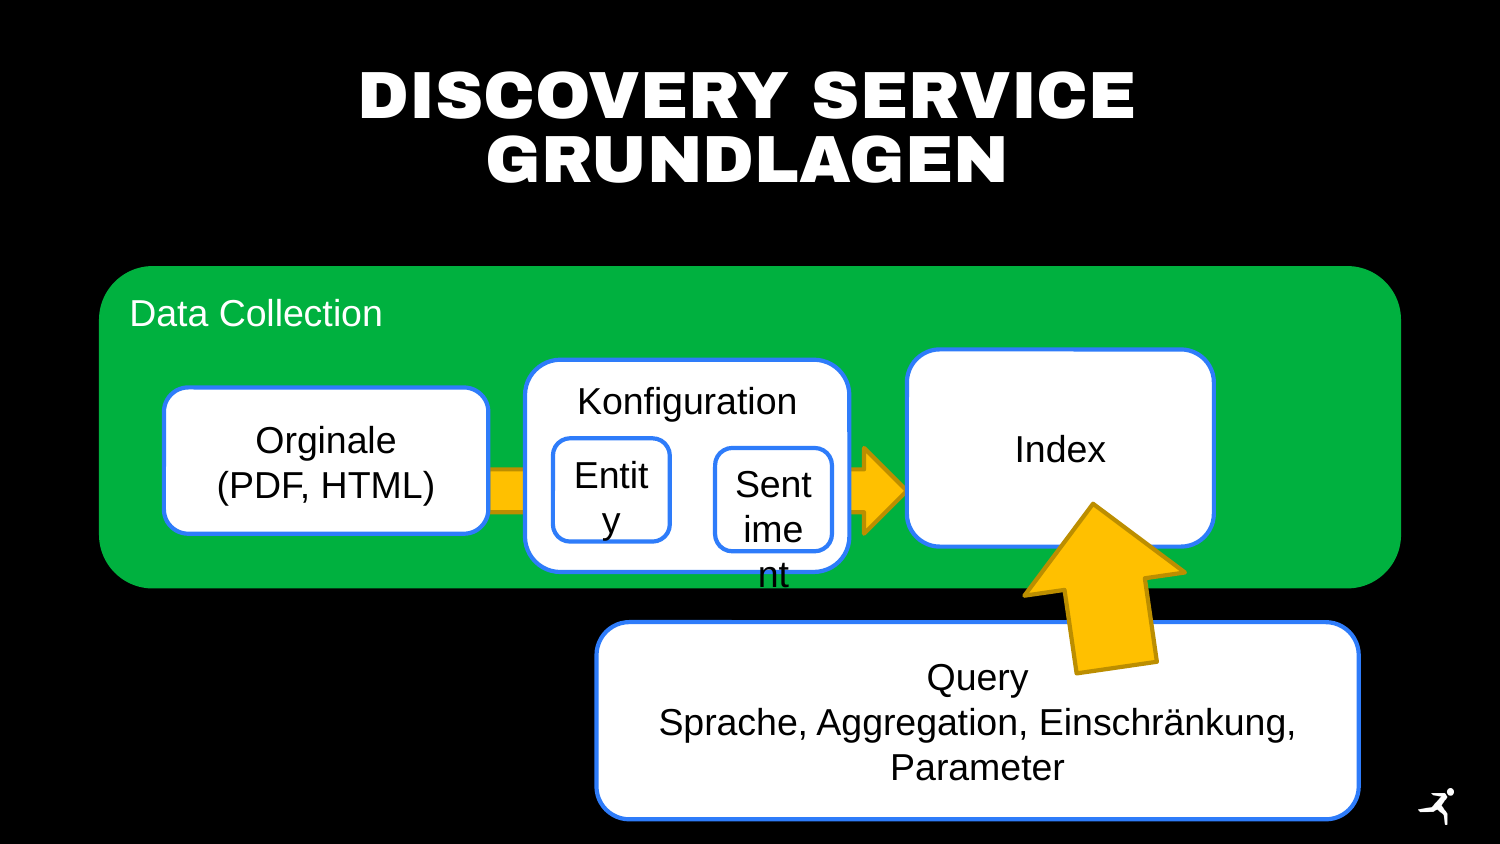

# Discovery Service Grundlagen

Data Collection
Index
Konfiguration
Orginale
(PDF, HTML)
Entity

Sentiment

Query
Sprache, Aggregation, Einschränkung, Parameter